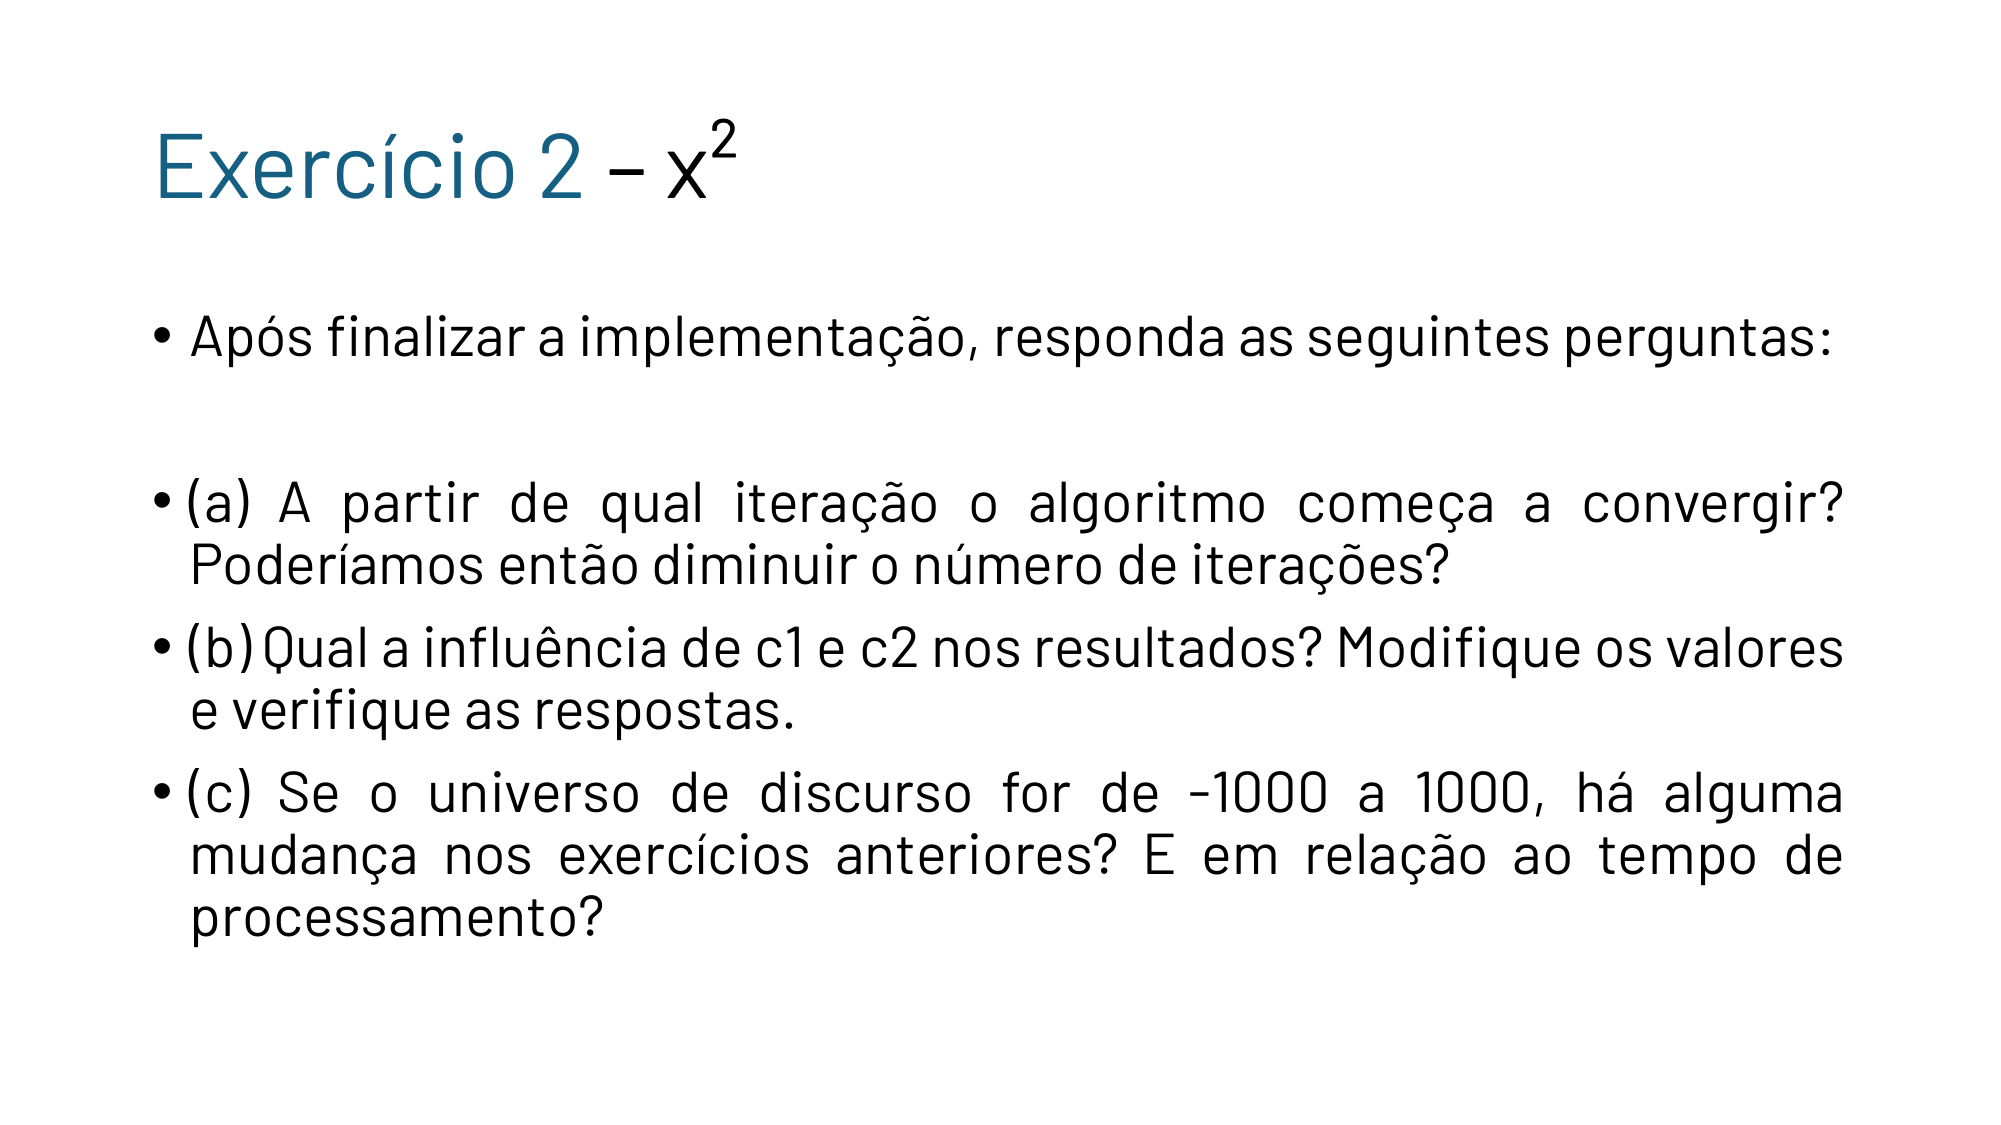

# Exercício 2 – x²
Após finalizar a implementação, responda as seguintes perguntas:

(a) A partir de qual iteração o algoritmo começa a convergir? Poderíamos então diminuir o número de iterações?
(b) Qual a influência de c1 e c2 nos resultados? Modifique os valores e verifique as respostas.
(c) Se o universo de discurso for de -1000 a 1000, há alguma mudança nos exercícios anteriores? E em relação ao tempo de processamento?